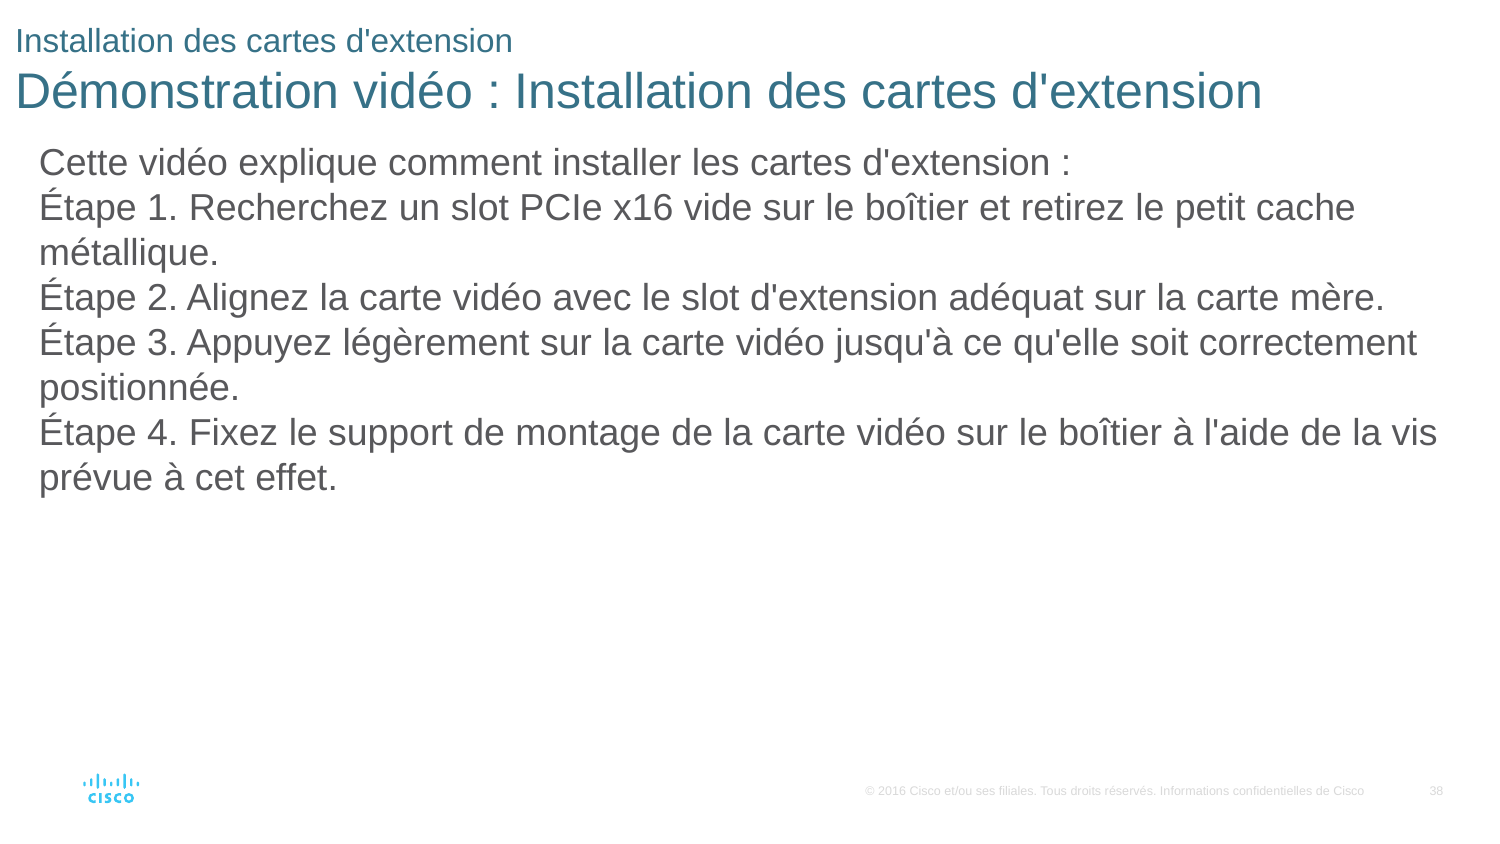

# Installation des cartes d'extension Démonstration vidéo : Installation des cartes d'extension
Cette vidéo explique comment installer les cartes d'extension :
Étape 1. Recherchez un slot PCIe x16 vide sur le boîtier et retirez le petit cache métallique.
Étape 2. Alignez la carte vidéo avec le slot d'extension adéquat sur la carte mère.
Étape 3. Appuyez légèrement sur la carte vidéo jusqu'à ce qu'elle soit correctement positionnée.
Étape 4. Fixez le support de montage de la carte vidéo sur le boîtier à l'aide de la vis prévue à cet effet.